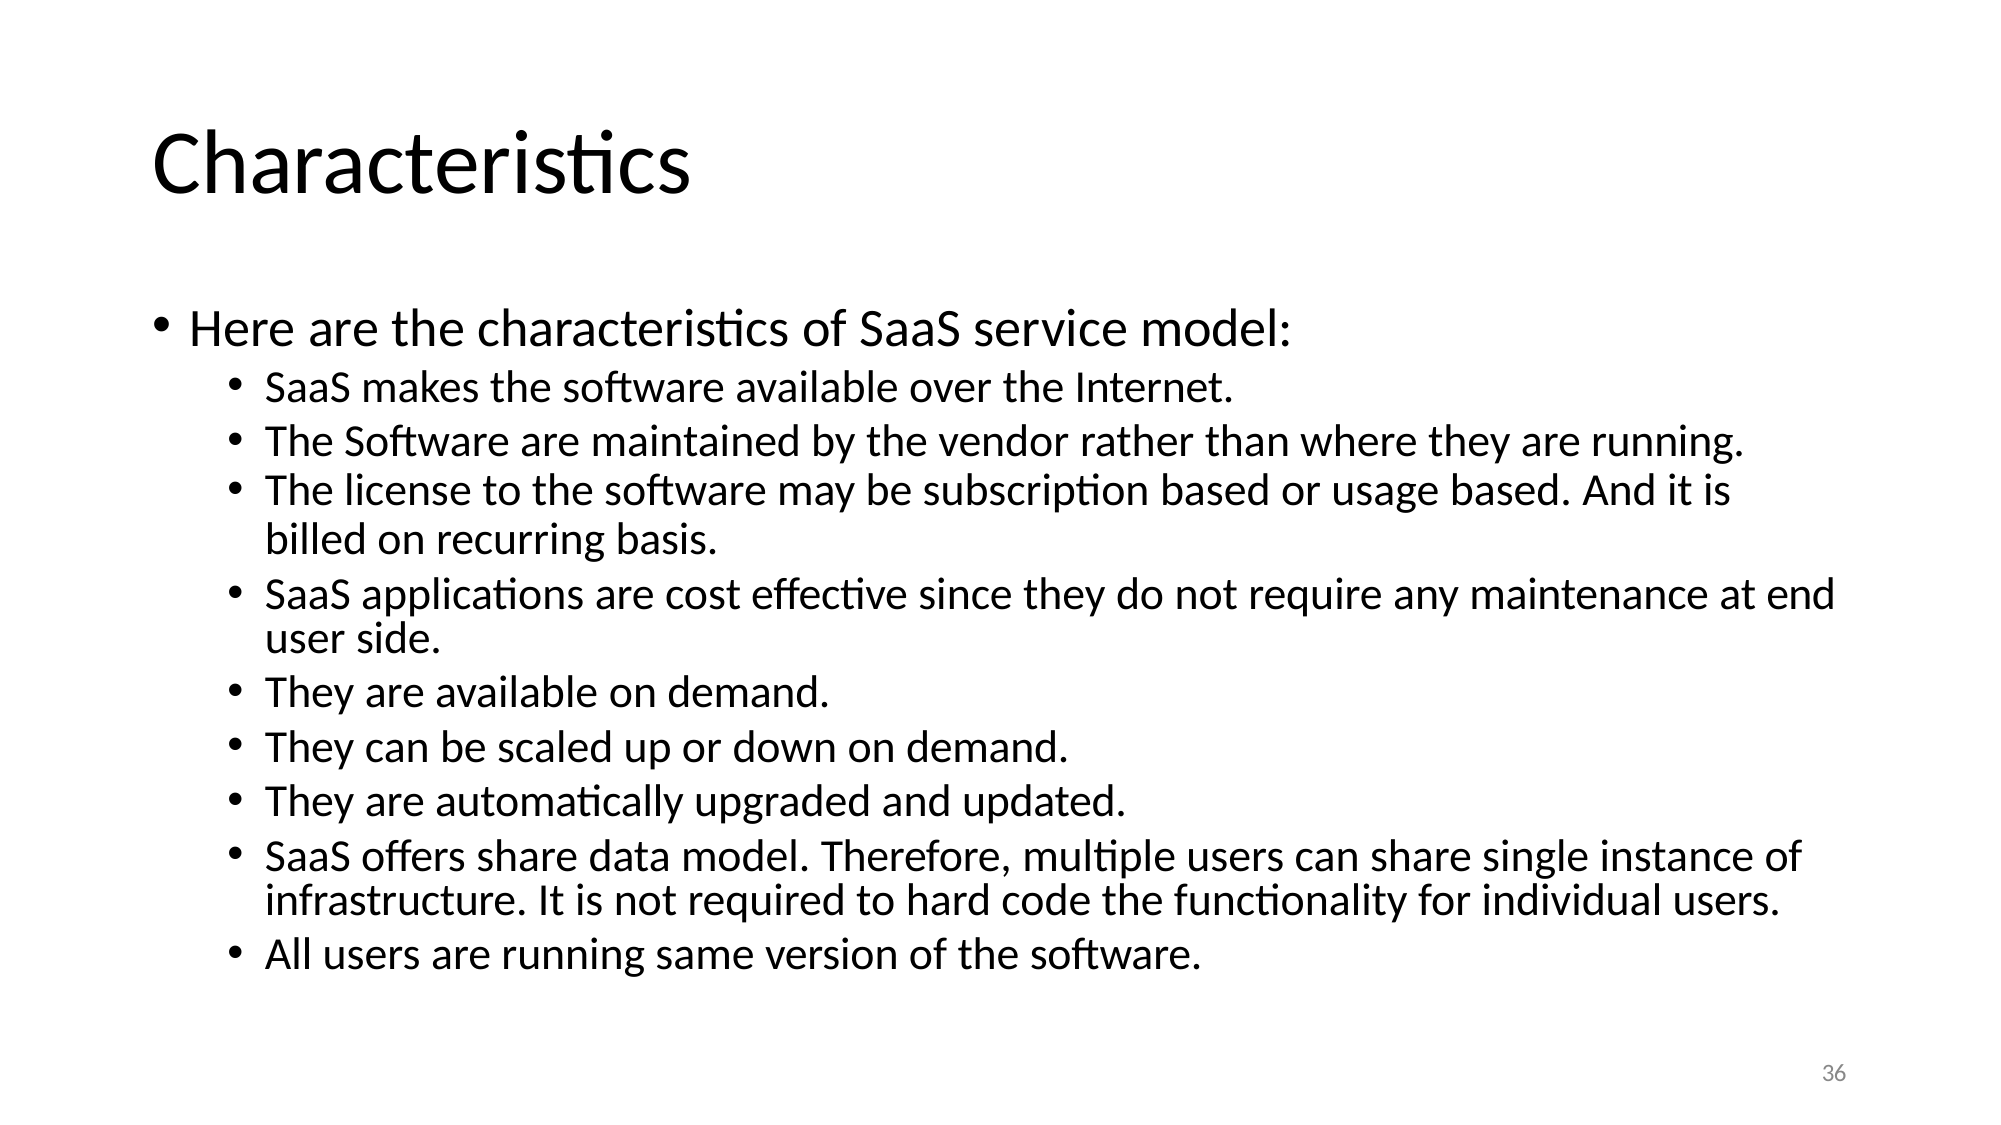

# Characteristics
Here are the characteristics of SaaS service model:
SaaS makes the software available over the Internet.
The Software are maintained by the vendor rather than where they are running.
The license to the software may be subscription based or usage based. And it is
billed on recurring basis.
SaaS applications are cost effective since they do not require any maintenance at end user side.
They are available on demand.
They can be scaled up or down on demand.
They are automatically upgraded and updated.
SaaS offers share data model. Therefore, multiple users can share single instance of infrastructure. It is not required to hard code the functionality for individual users.
All users are running same version of the software.
36